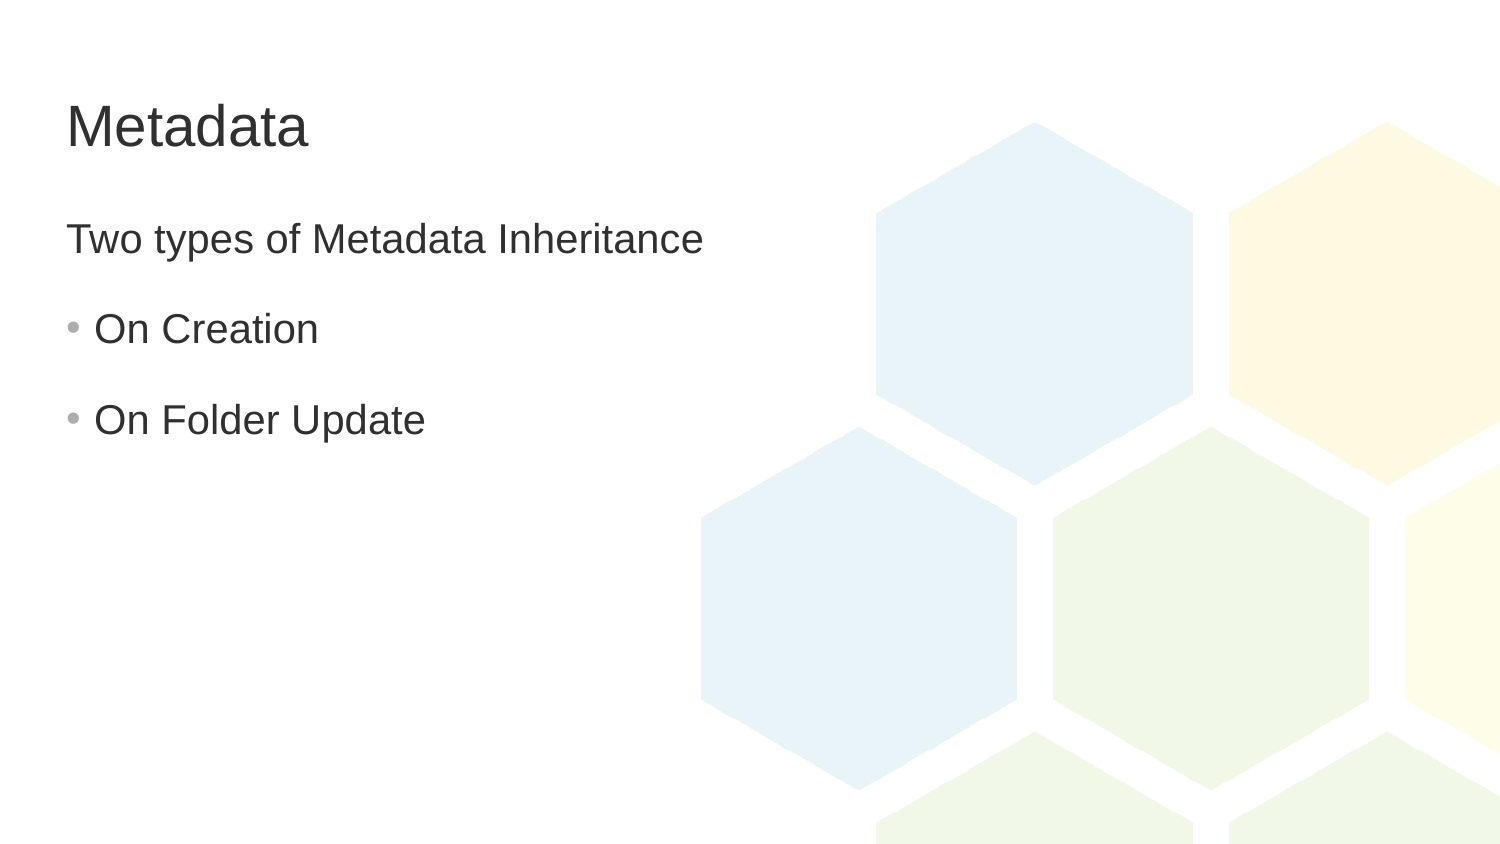

# Metadata
Two types of Metadata Inheritance
On Creation
On Folder Update